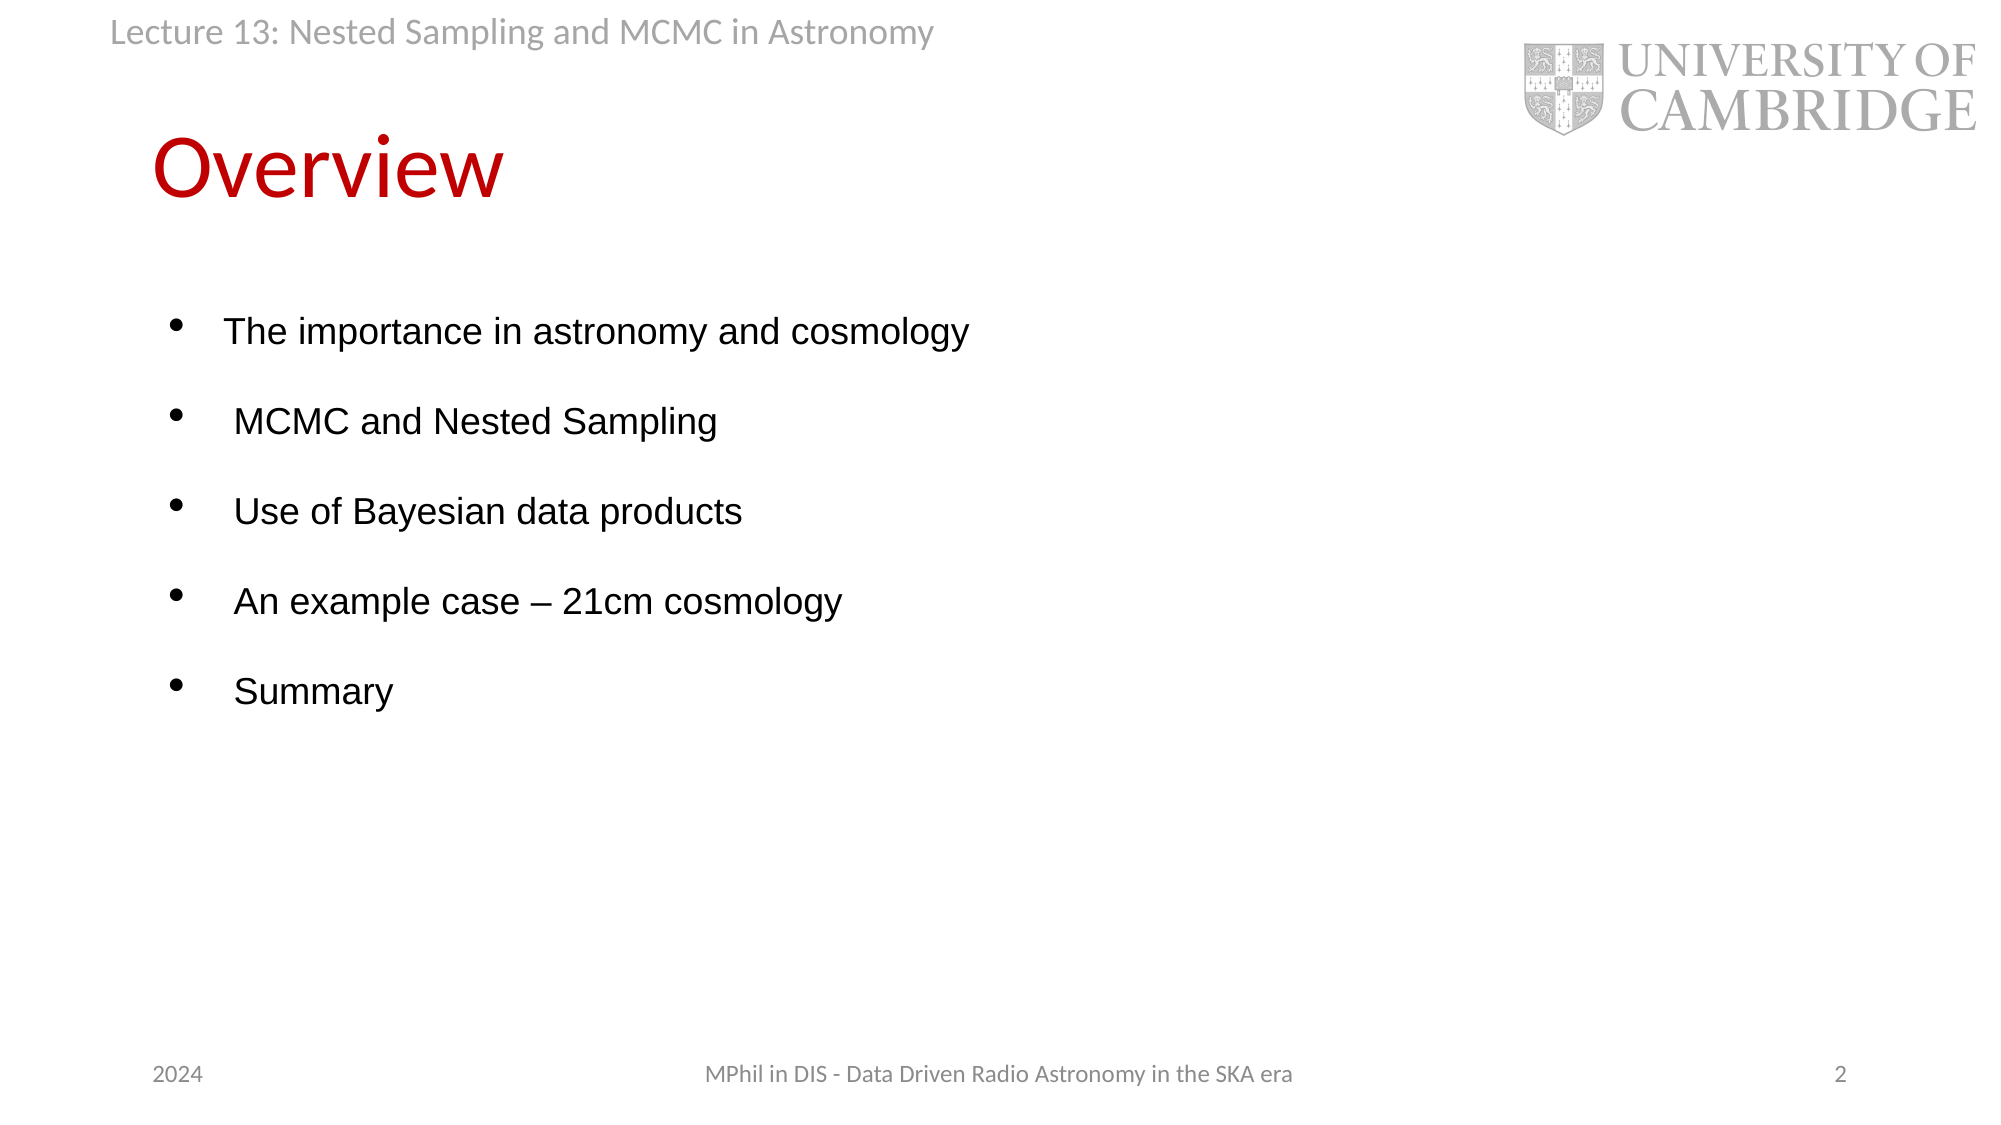

Overview
The importance in astronomy and cosmology

 MCMC and Nested Sampling

 Use of Bayesian data products

 An example case – 21cm cosmology

 Summary
2024
MPhil in DIS - Data Driven Radio Astronomy in the SKA era
2